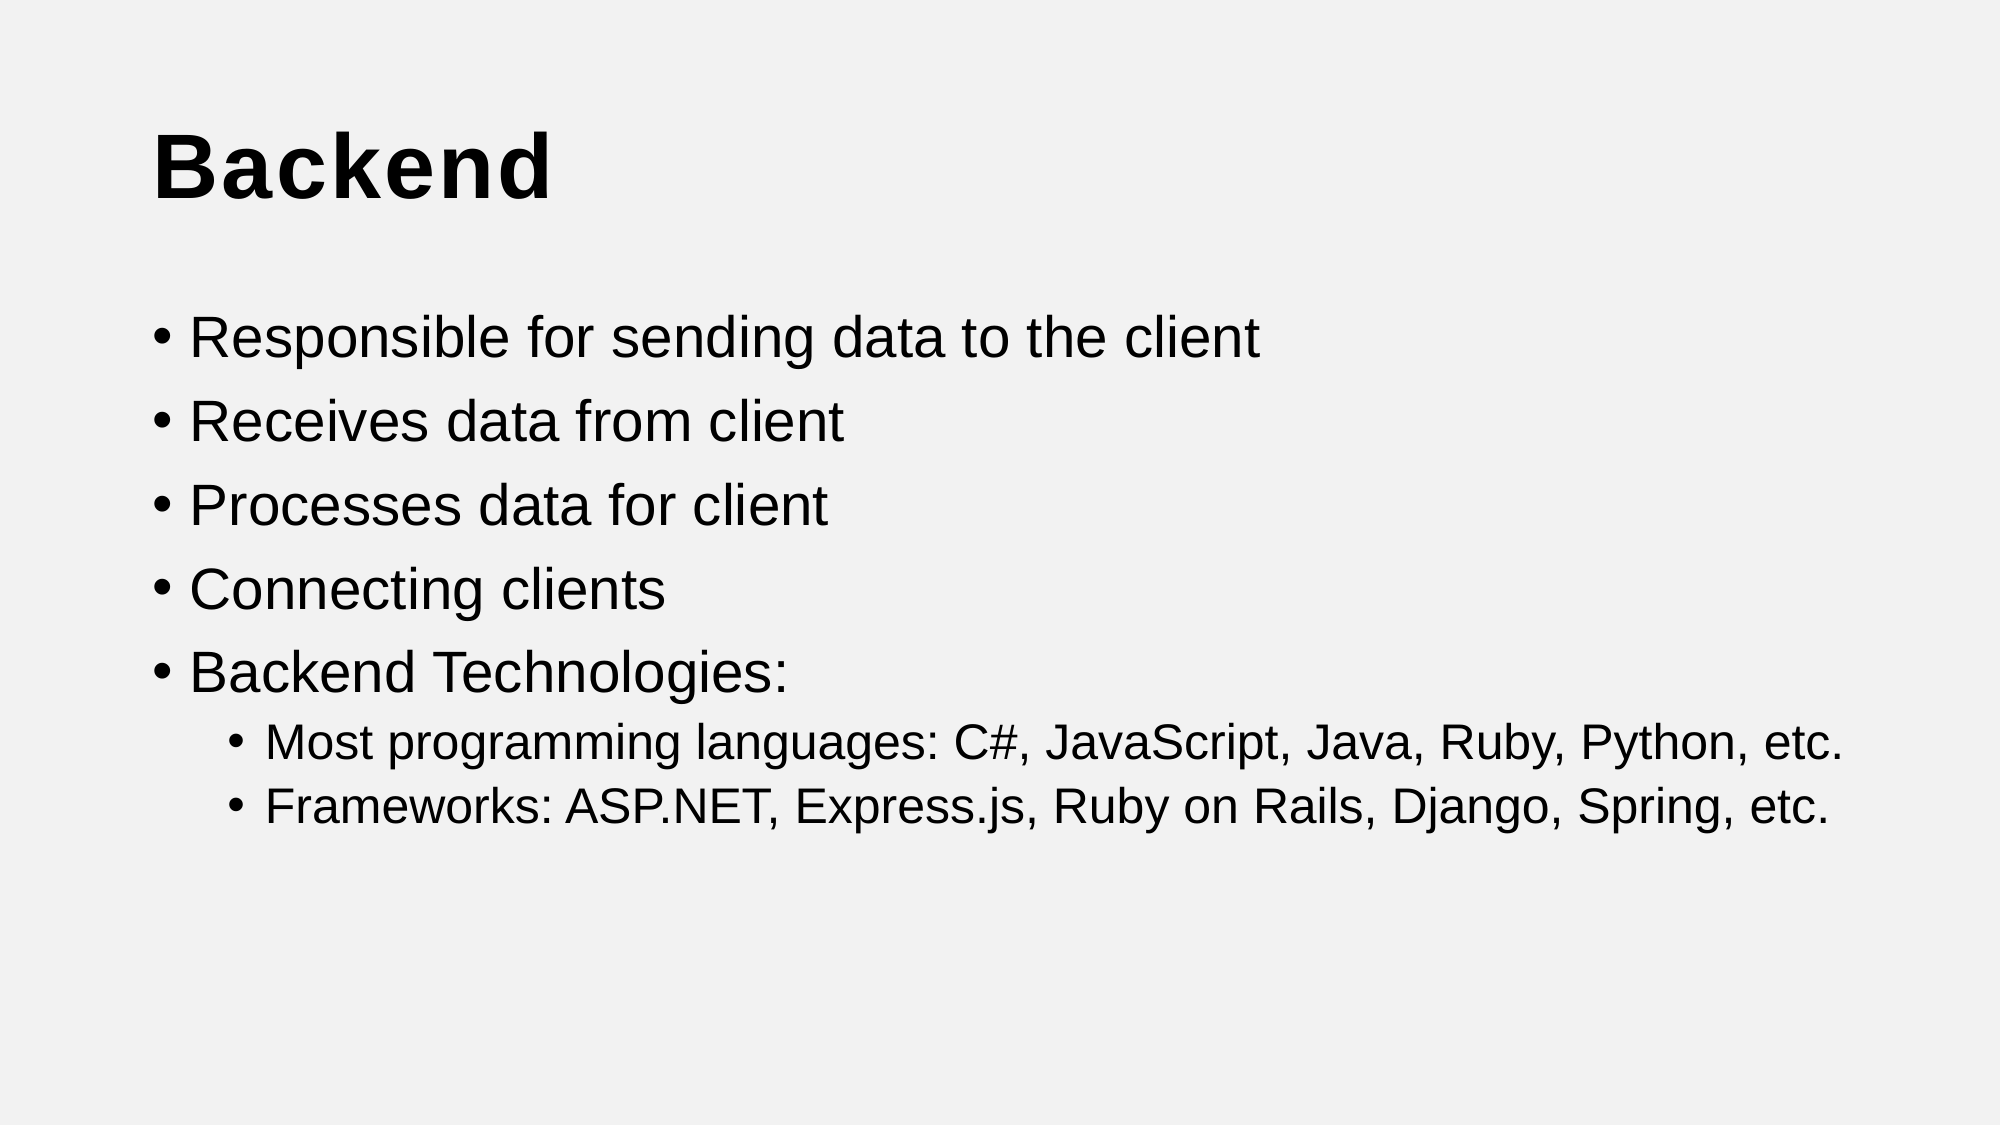

# Backend
Responsible for sending data to the client
Receives data from client
Processes data for client
Connecting clients
Backend Technologies:
Most programming languages: C#, JavaScript, Java, Ruby, Python, etc.
Frameworks: ASP.NET, Express.js, Ruby on Rails, Django, Spring, etc.